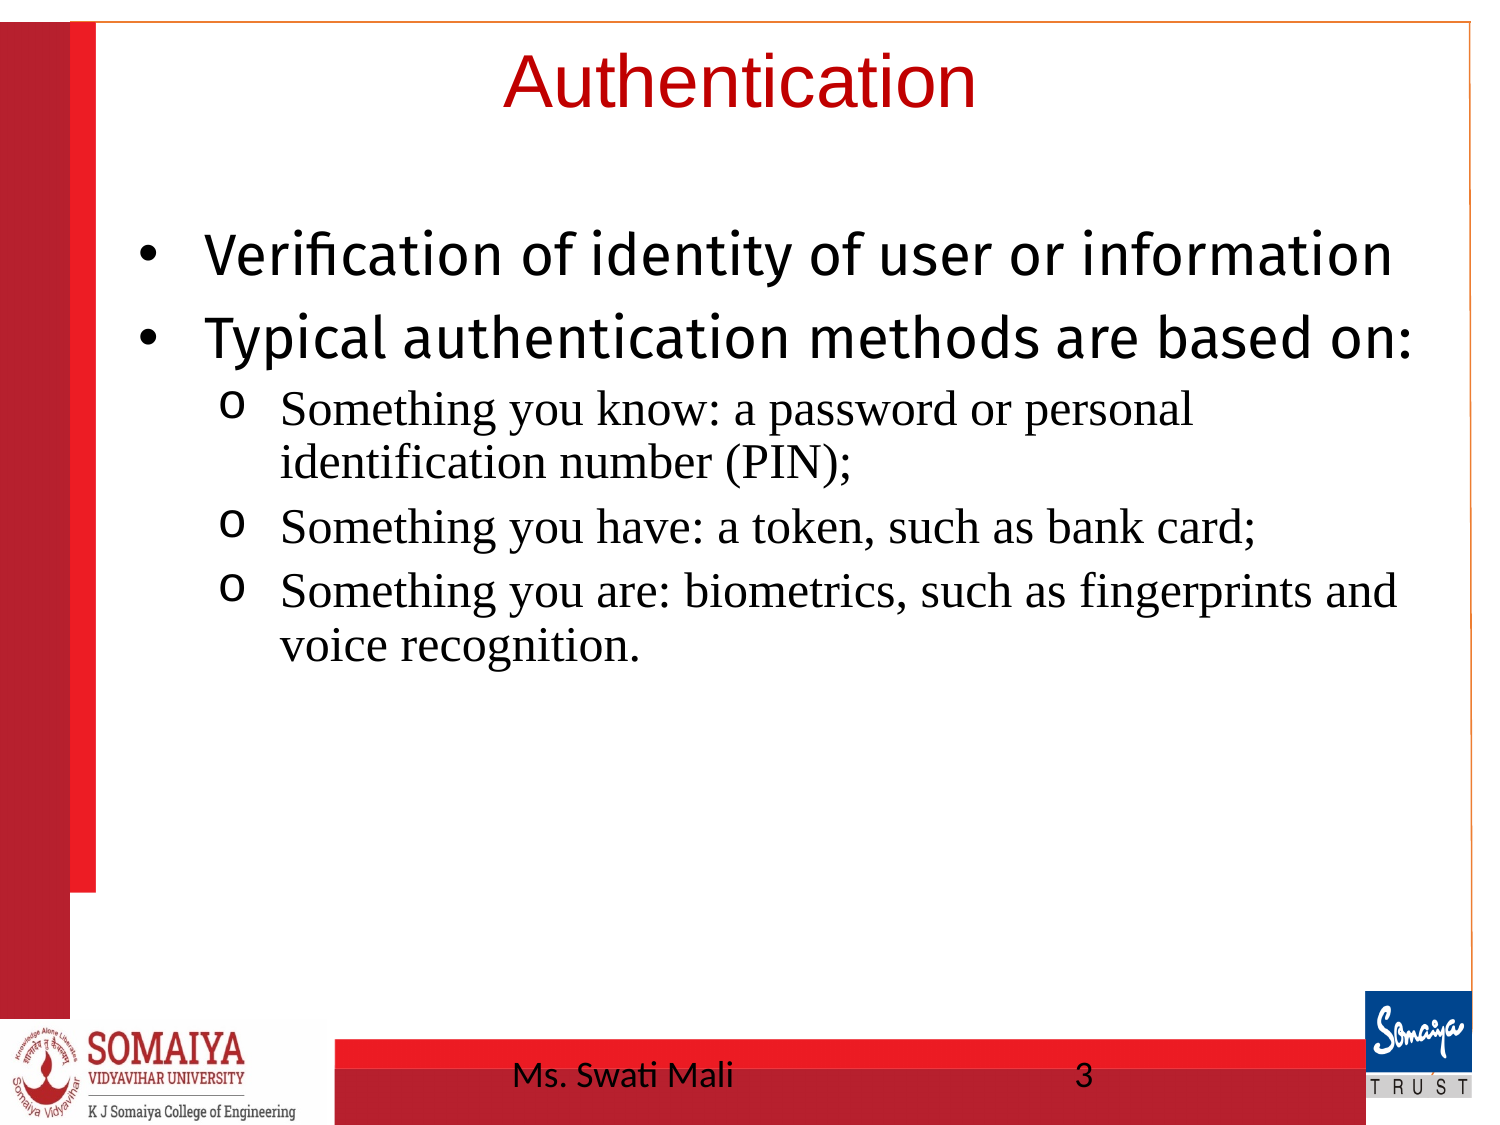

# Authentication
Verification of identity of user or information
Typical authentication methods are based on:
Something you know: a password or personal identification number (PIN);
Something you have: a token, such as bank card;
Something you are: biometrics, such as fingerprints and voice recognition.

Ms. Swati Mali
3